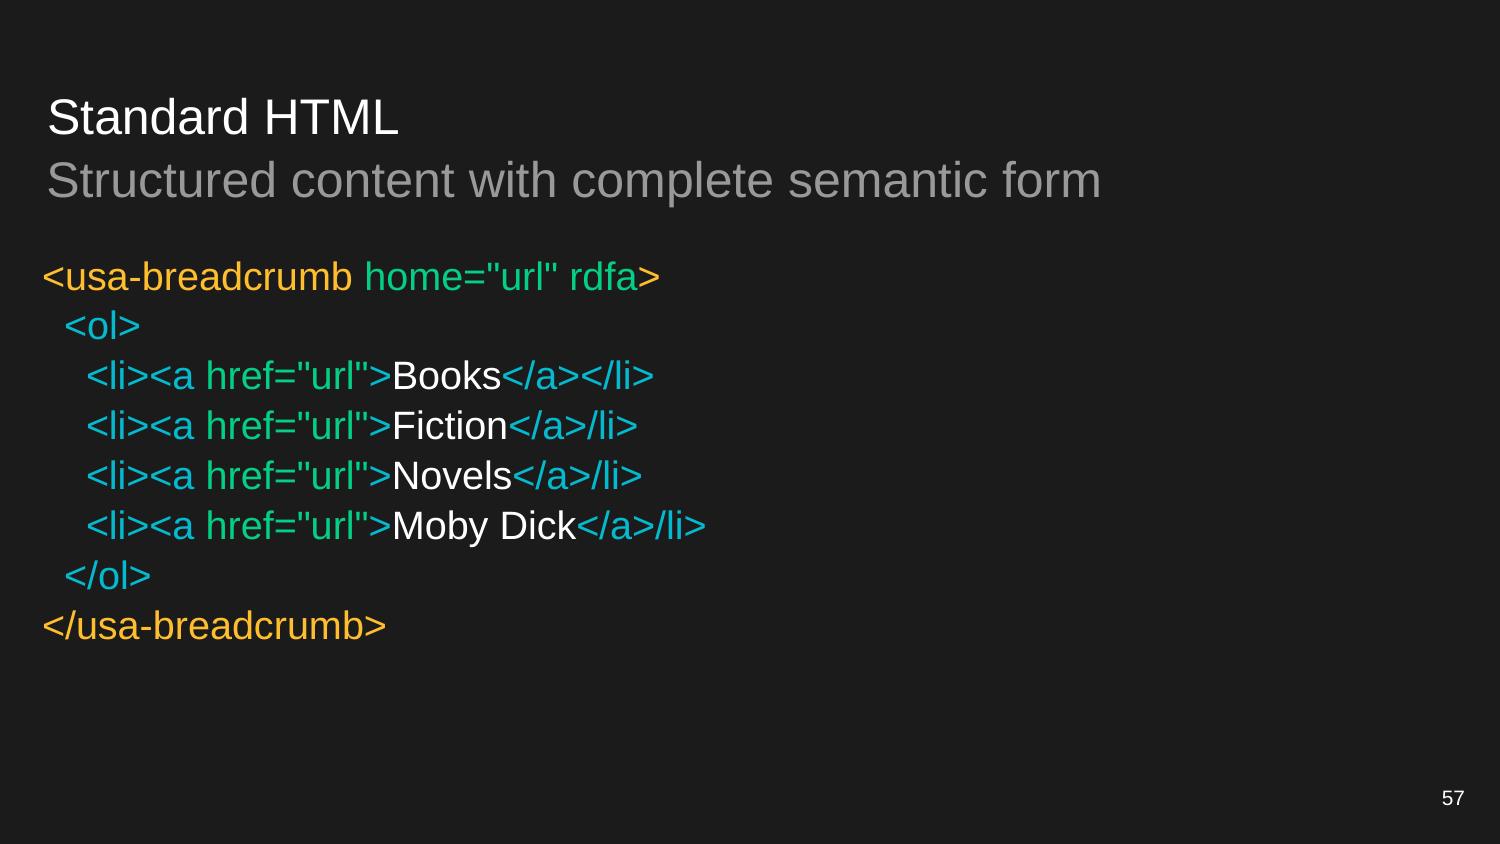

# Standard HTML
Structured content with complete semantic form
<usa-breadcrumb home="url" rdfa>
  <ol>
    <li><a href="url">Books</a></li>
    <li><a href="url">Fiction</a>/li>
    <li><a href="url">Novels</a>/li>
    <li><a href="url">Moby Dick</a>/li>
  </ol>
</usa-breadcrumb>
57